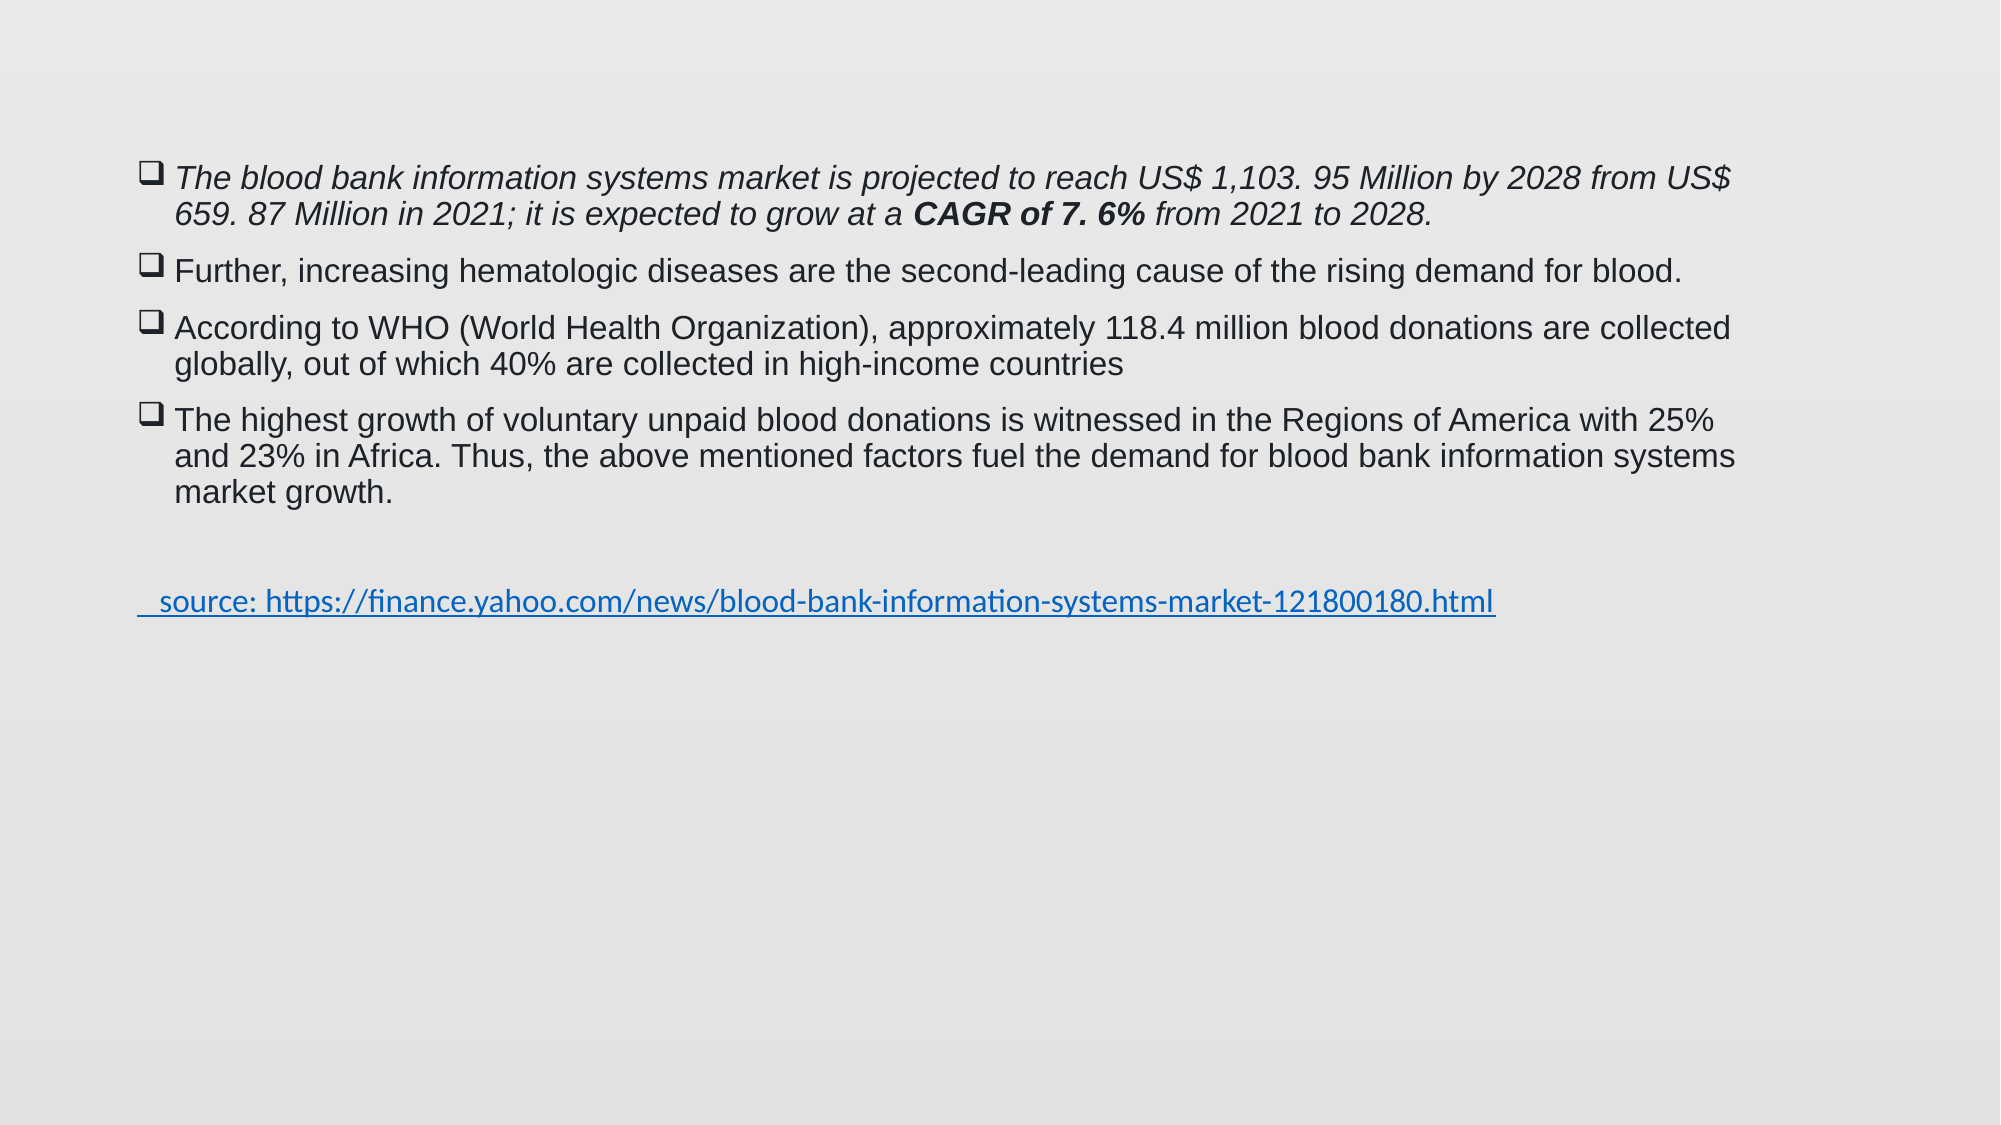

The blood bank information systems market is projected to reach US$ 1,103. 95 Million by 2028 from US$ 659. 87 Million in 2021; it is expected to grow at a CAGR of 7. 6% from 2021 to 2028.
Further, increasing hematologic diseases are the second-leading cause of the rising demand for blood.
According to WHO (World Health Organization), approximately 118.4 million blood donations are collected globally, out of which 40% are collected in high-income countries
The highest growth of voluntary unpaid blood donations is witnessed in the Regions of America with 25% and 23% in Africa. Thus, the above mentioned factors fuel the demand for blood bank information systems market growth.

   source: https://finance.yahoo.com/news/blood-bank-information-systems-market-121800180.html